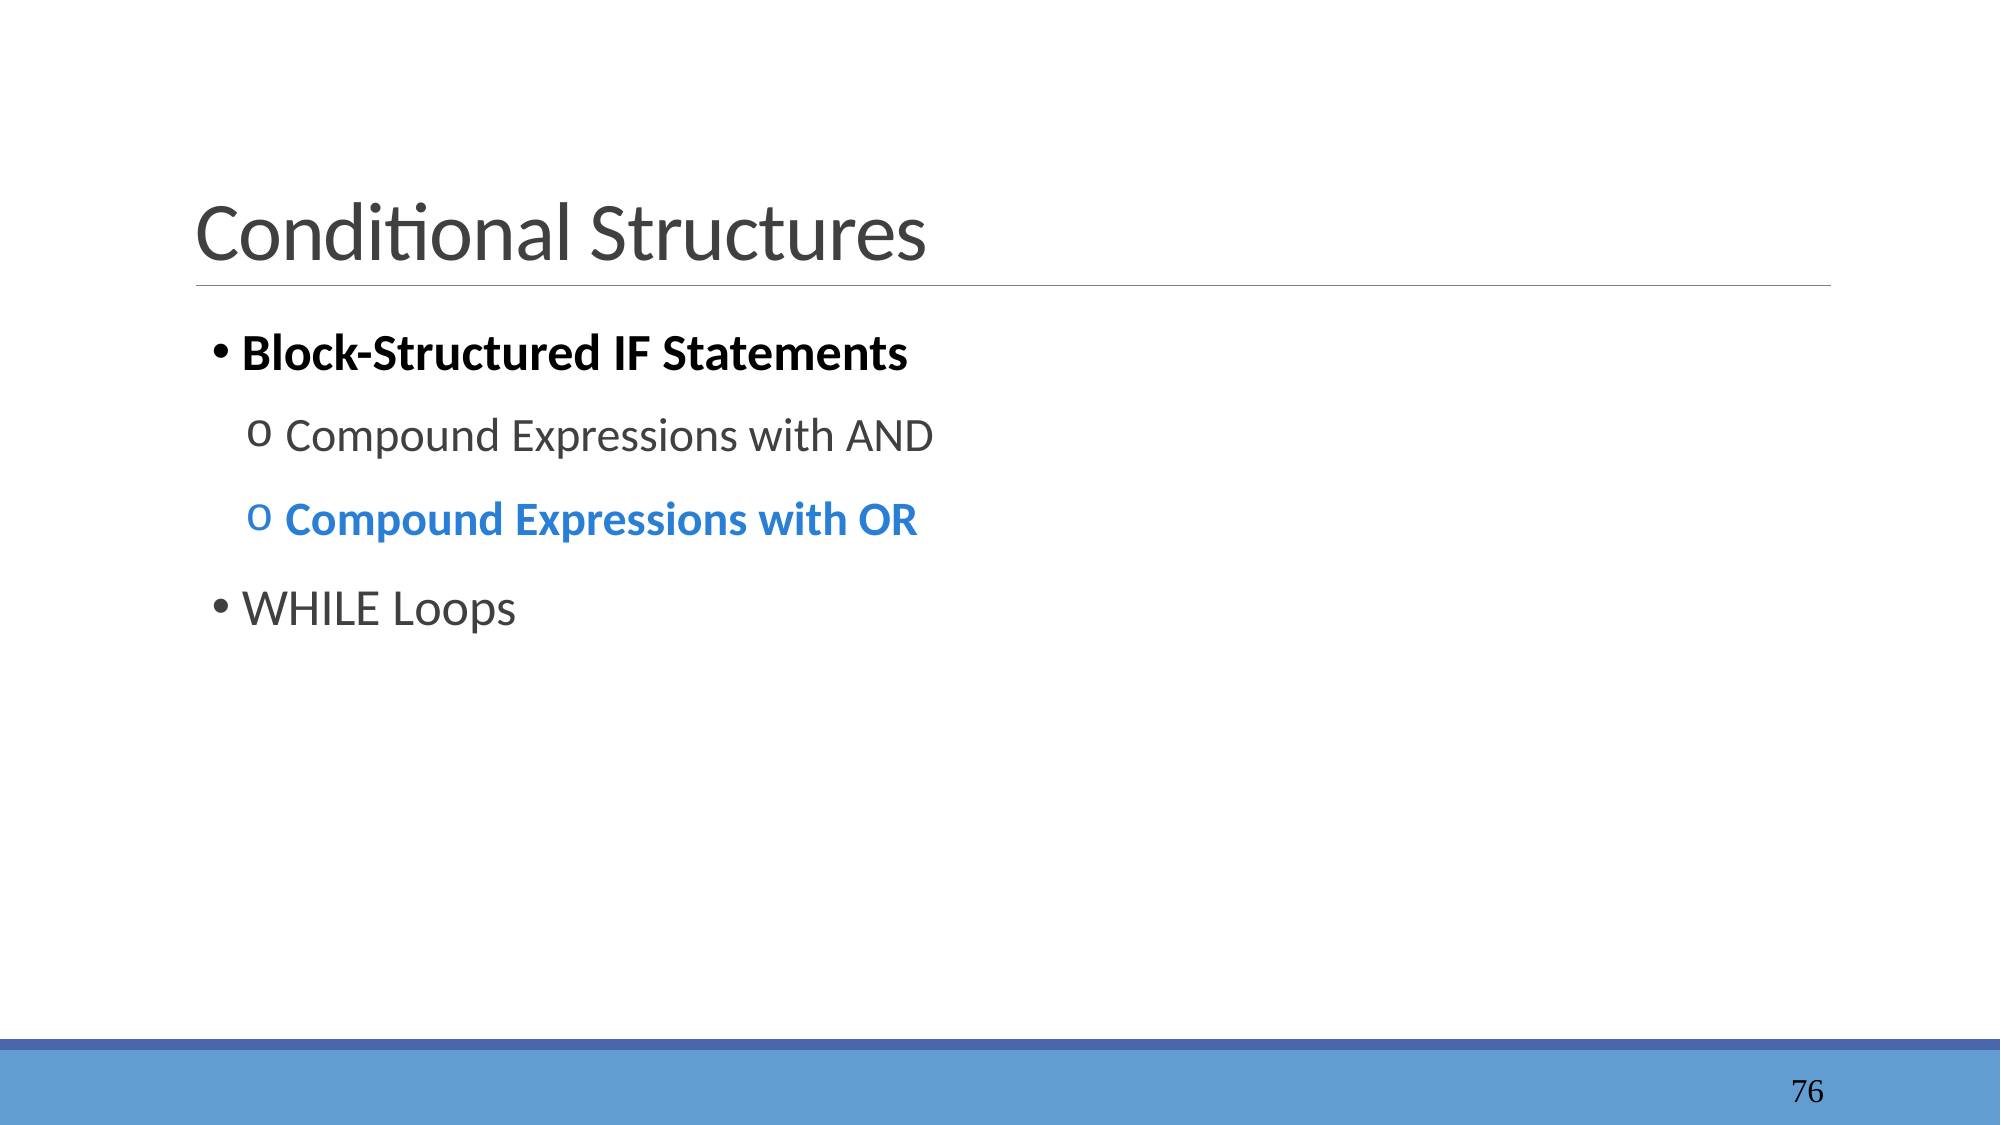

# Conditional Structures
 Block-Structured IF Statements
 Compound Expressions with AND
 Compound Expressions with OR
 WHILE Loops
76